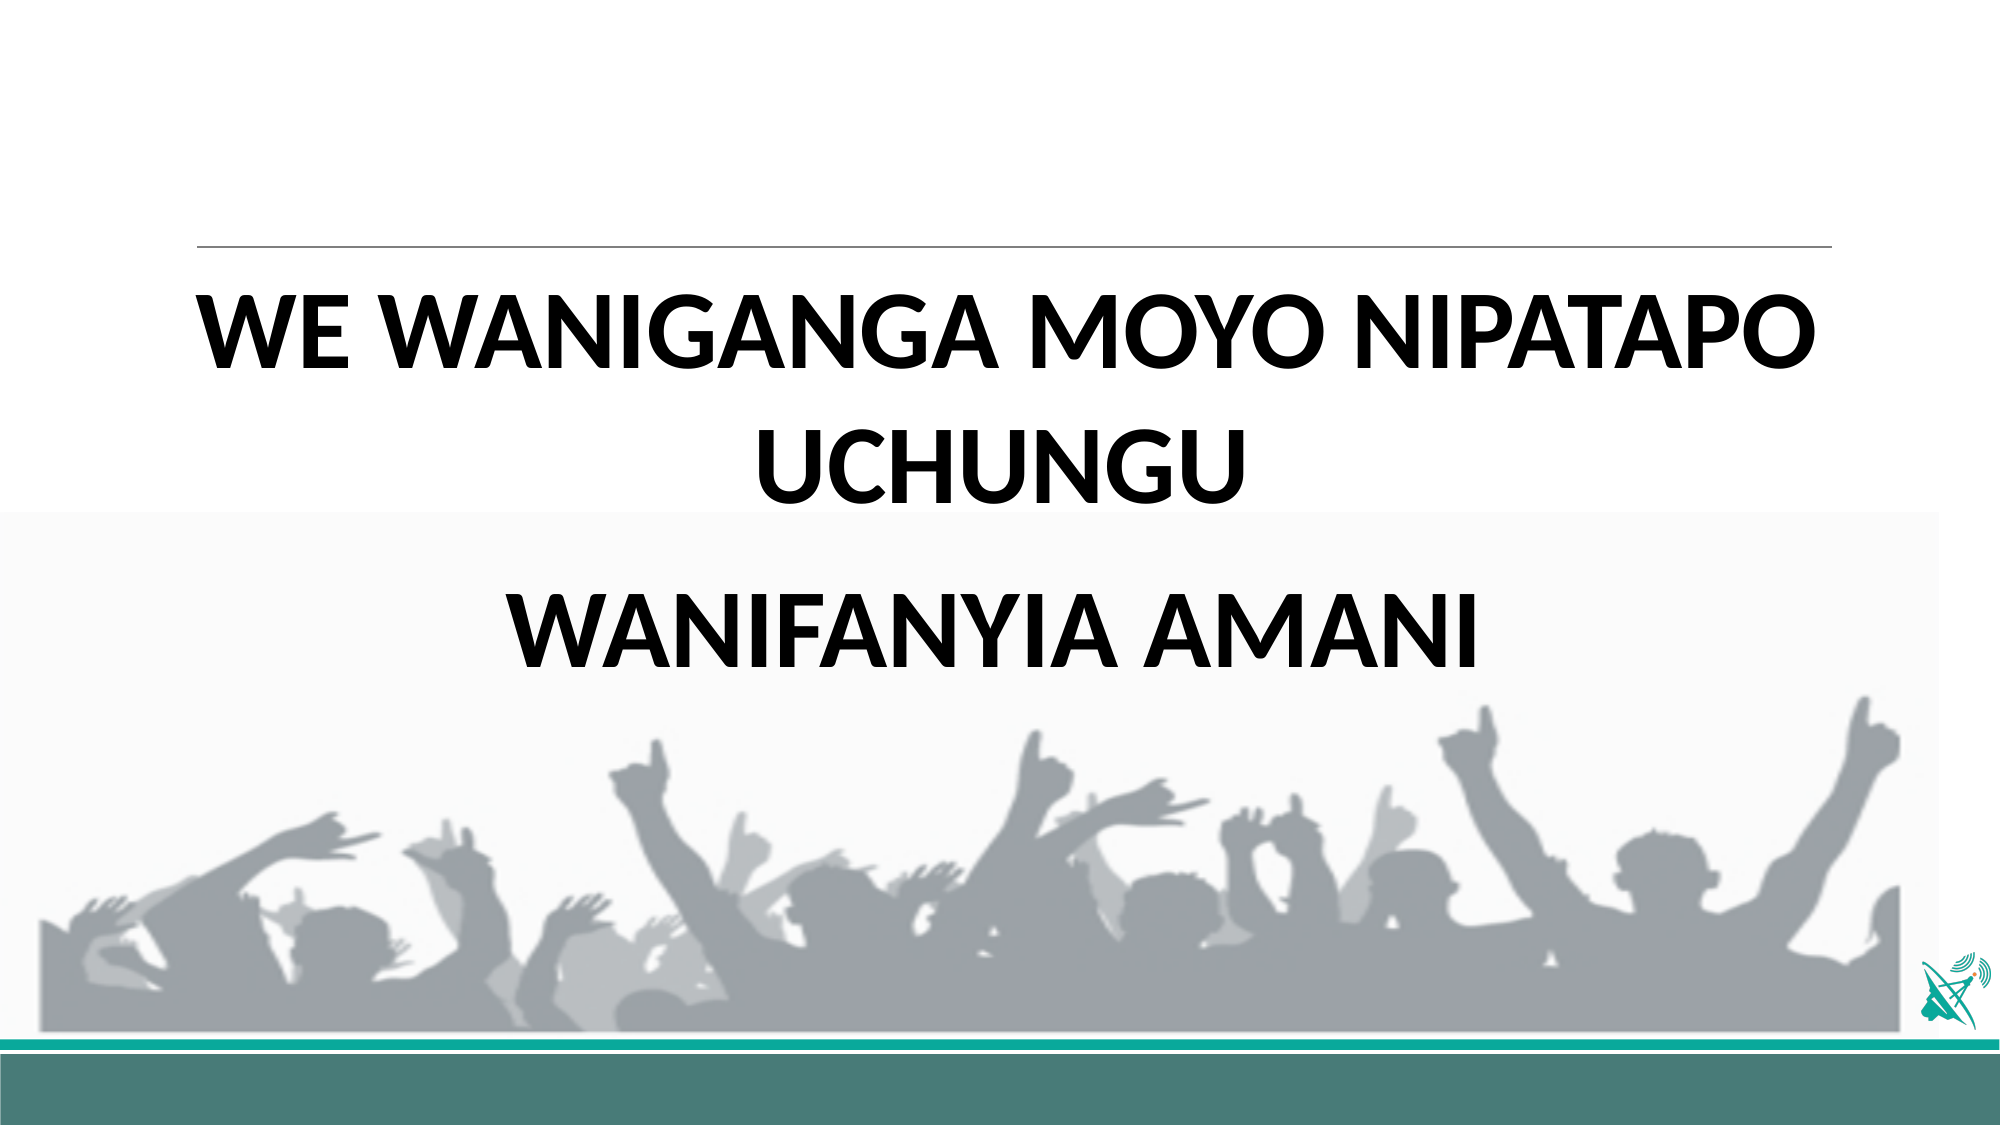

WE WANIGANGA MOYO NIPATAPO UCHUNGU
WANIFANYIA AMANI